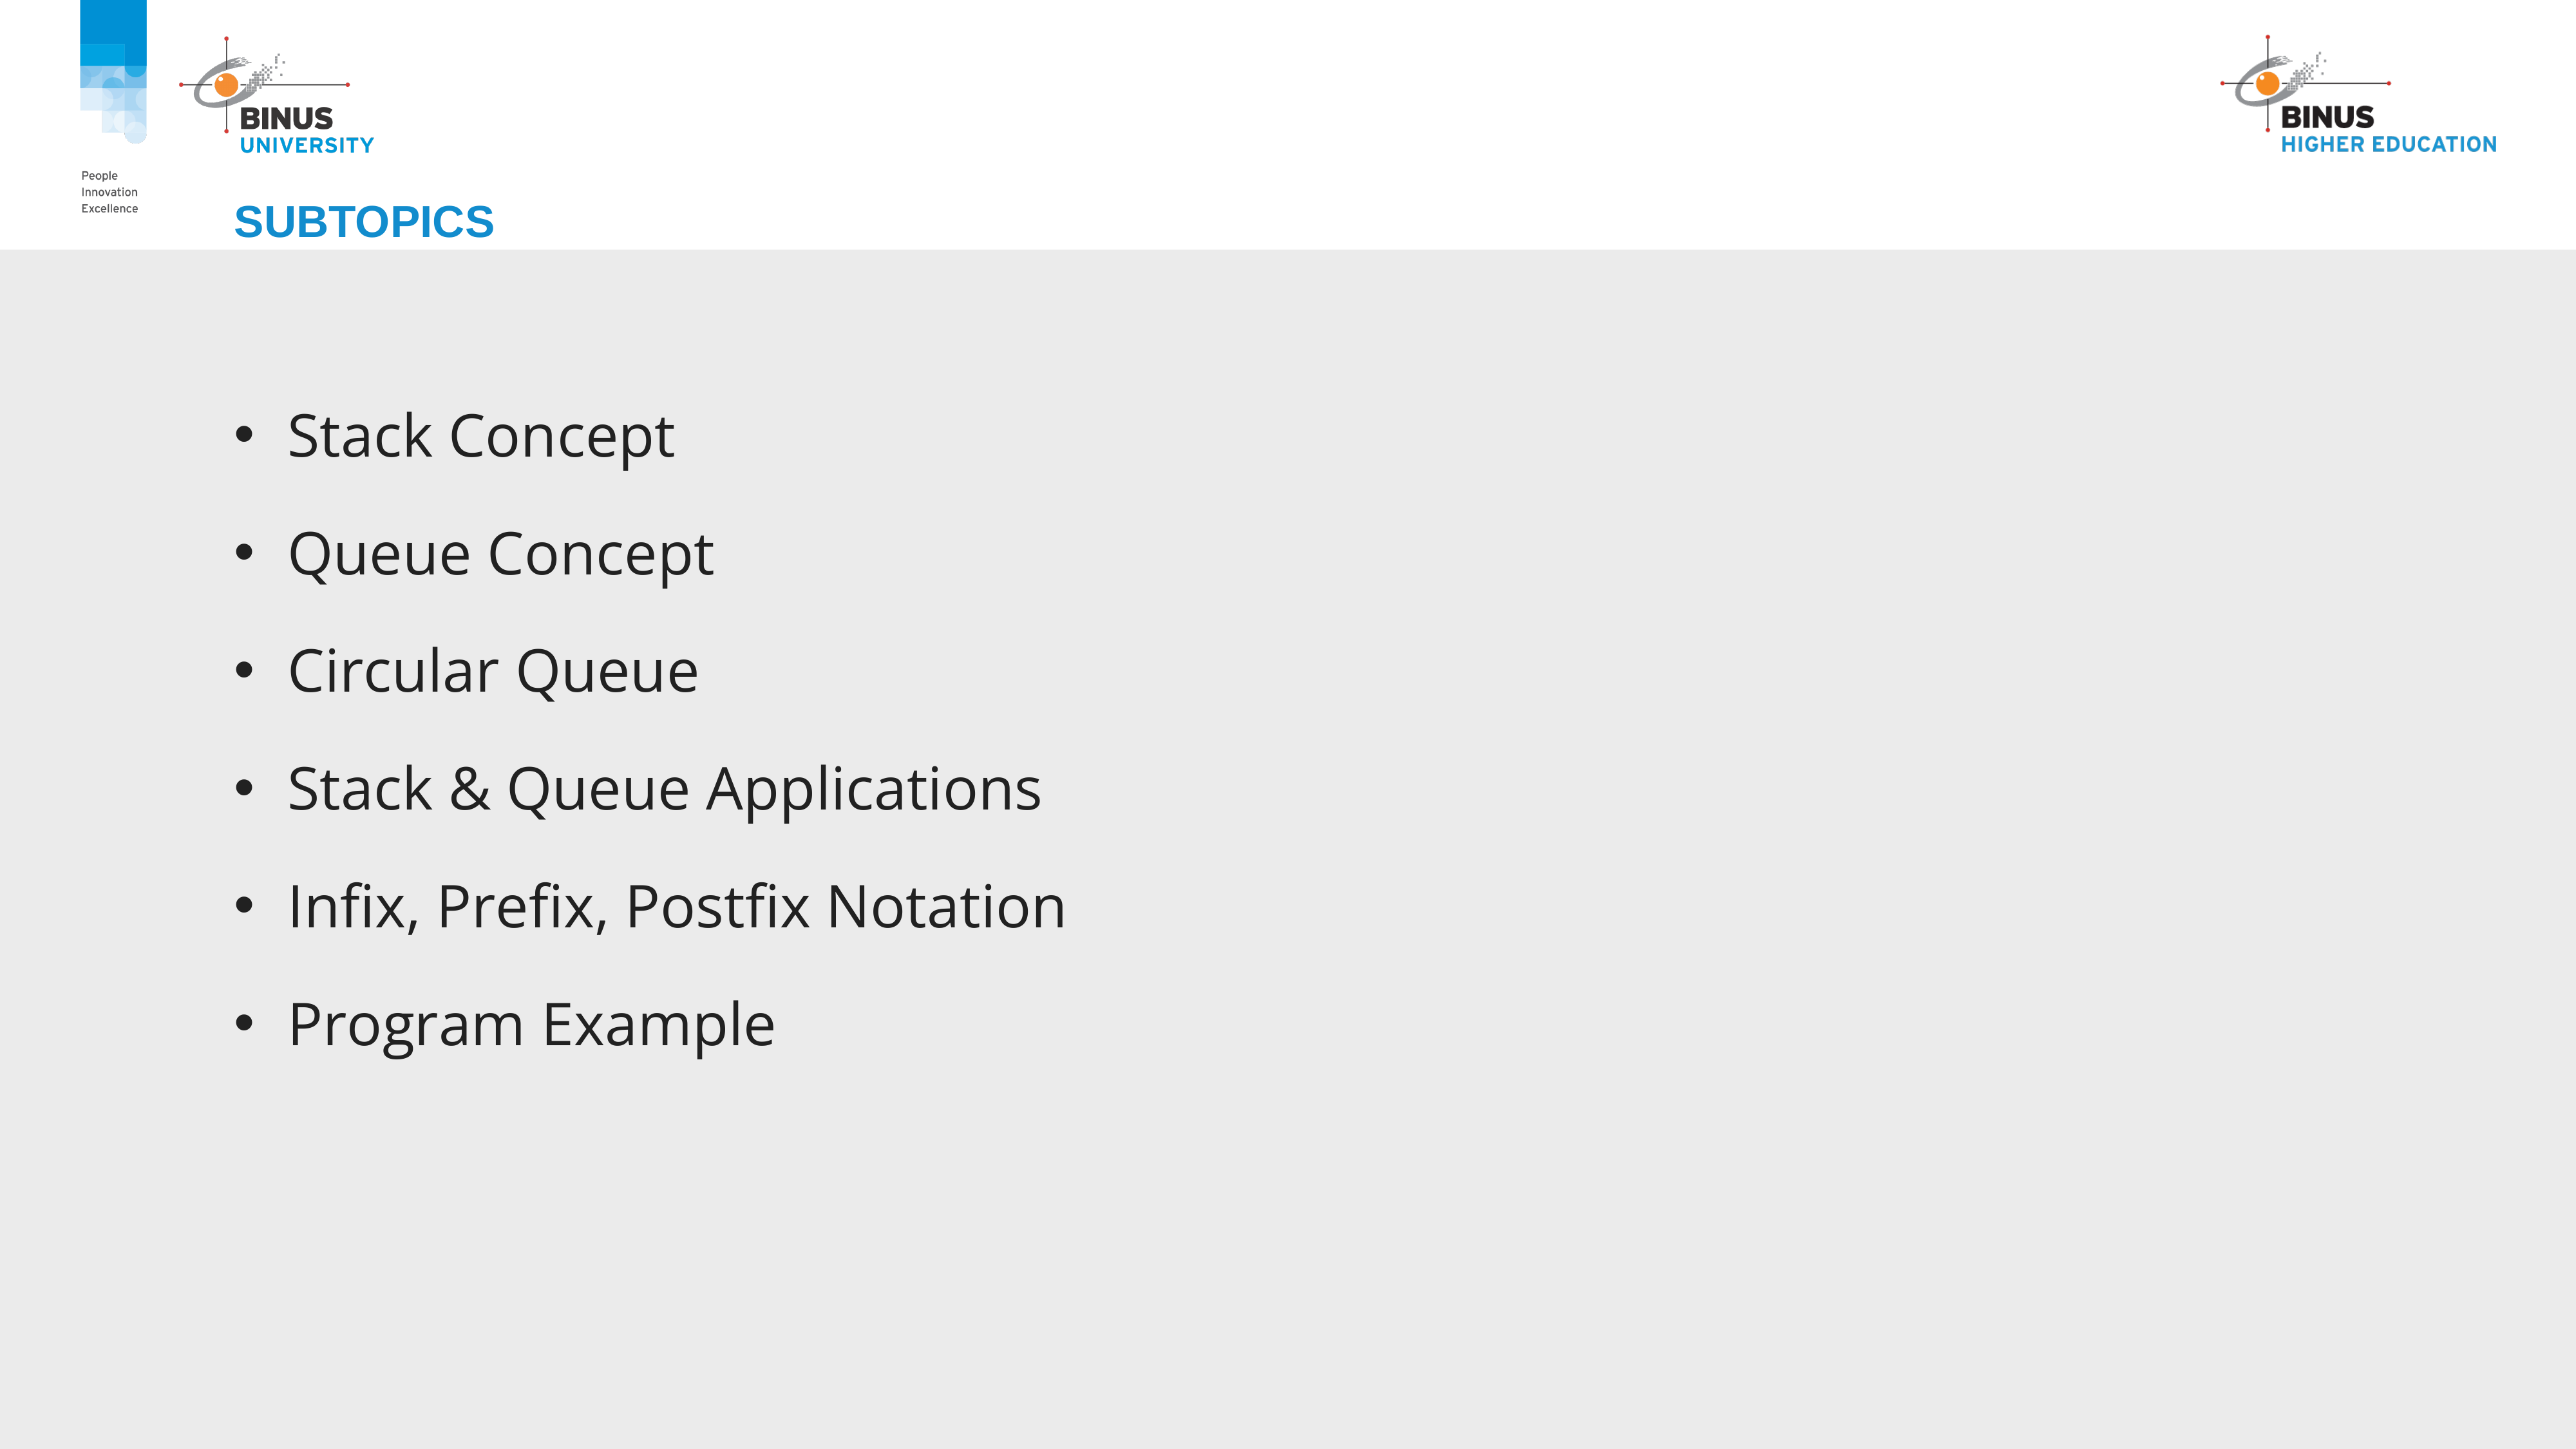

# SUBTOPICS

Stack Concept
Queue Concept
Circular Queue
Stack & Queue Applications
Infix, Prefix, Postfix Notation
Program Example